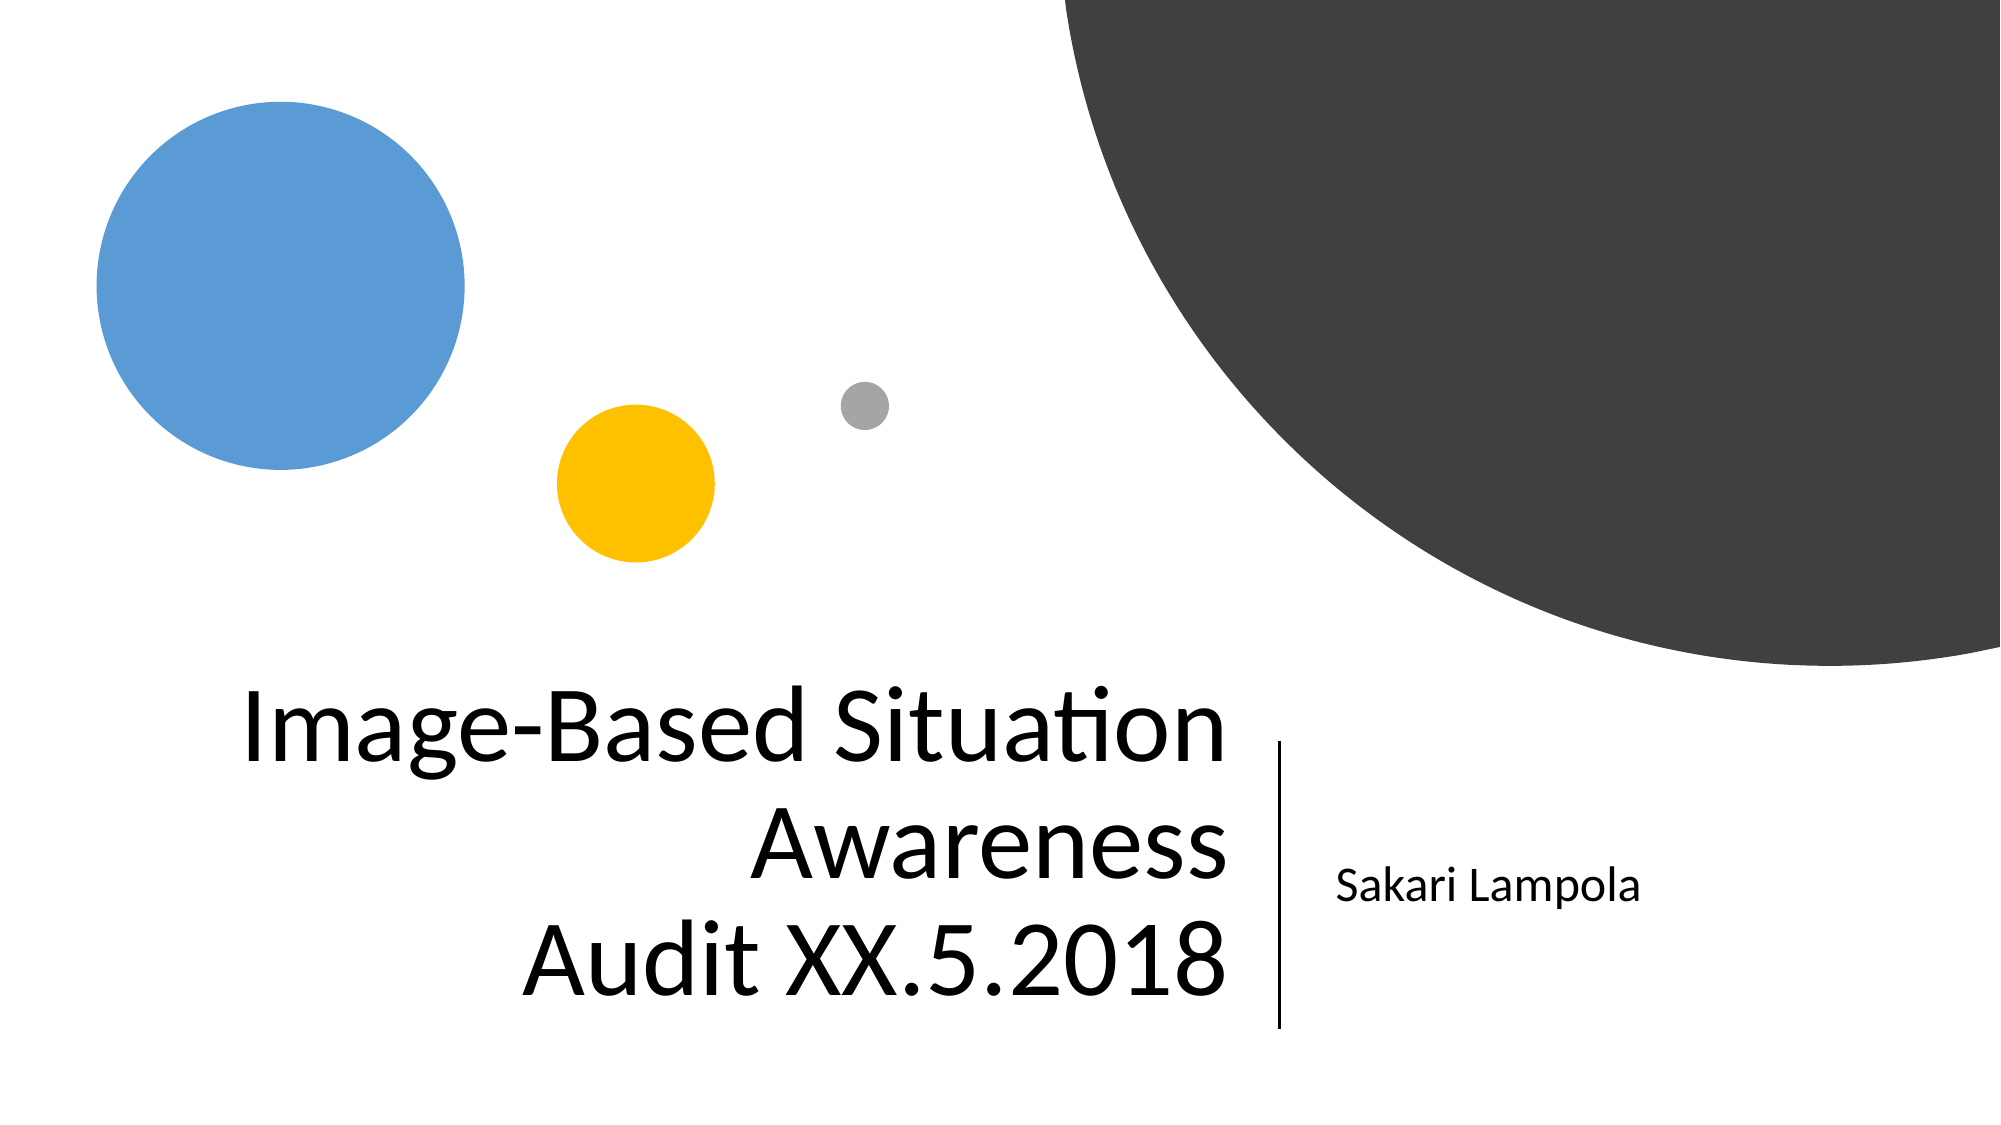

# Image-Based Situation Awareness Audit XX.5.2018
Sakari Lampola